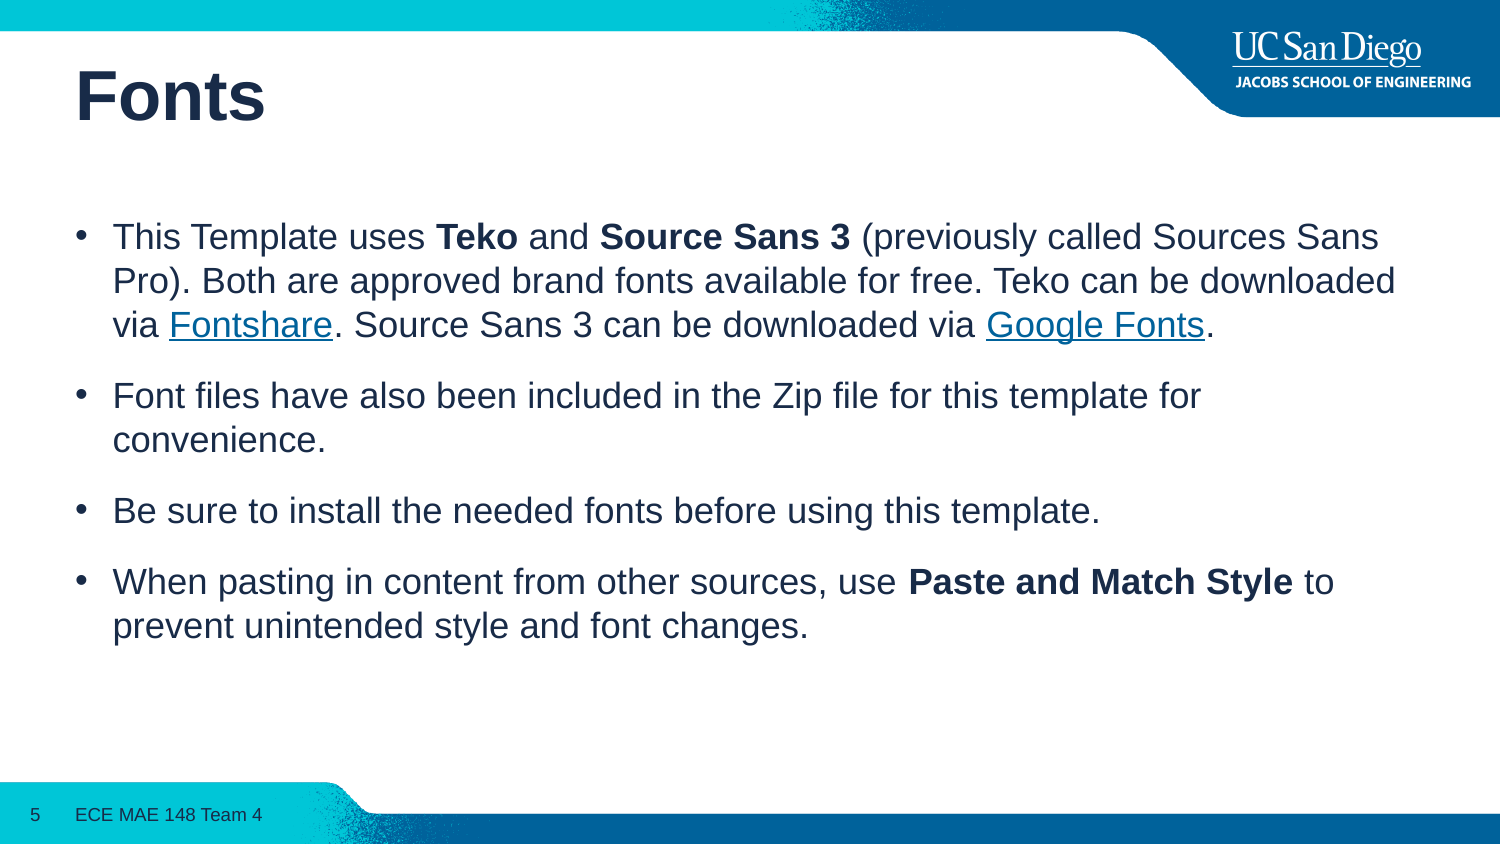

# Fonts
This Template uses Teko and Source Sans 3 (previously called Sources Sans Pro). Both are approved brand fonts available for free. Teko can be downloaded via Fontshare. Source Sans 3 can be downloaded via Google Fonts.
Font files have also been included in the Zip file for this template for convenience.
Be sure to install the needed fonts before using this template.
When pasting in content from other sources, use Paste and Match Style to prevent unintended style and font changes.
5
ECE MAE 148 Team 4